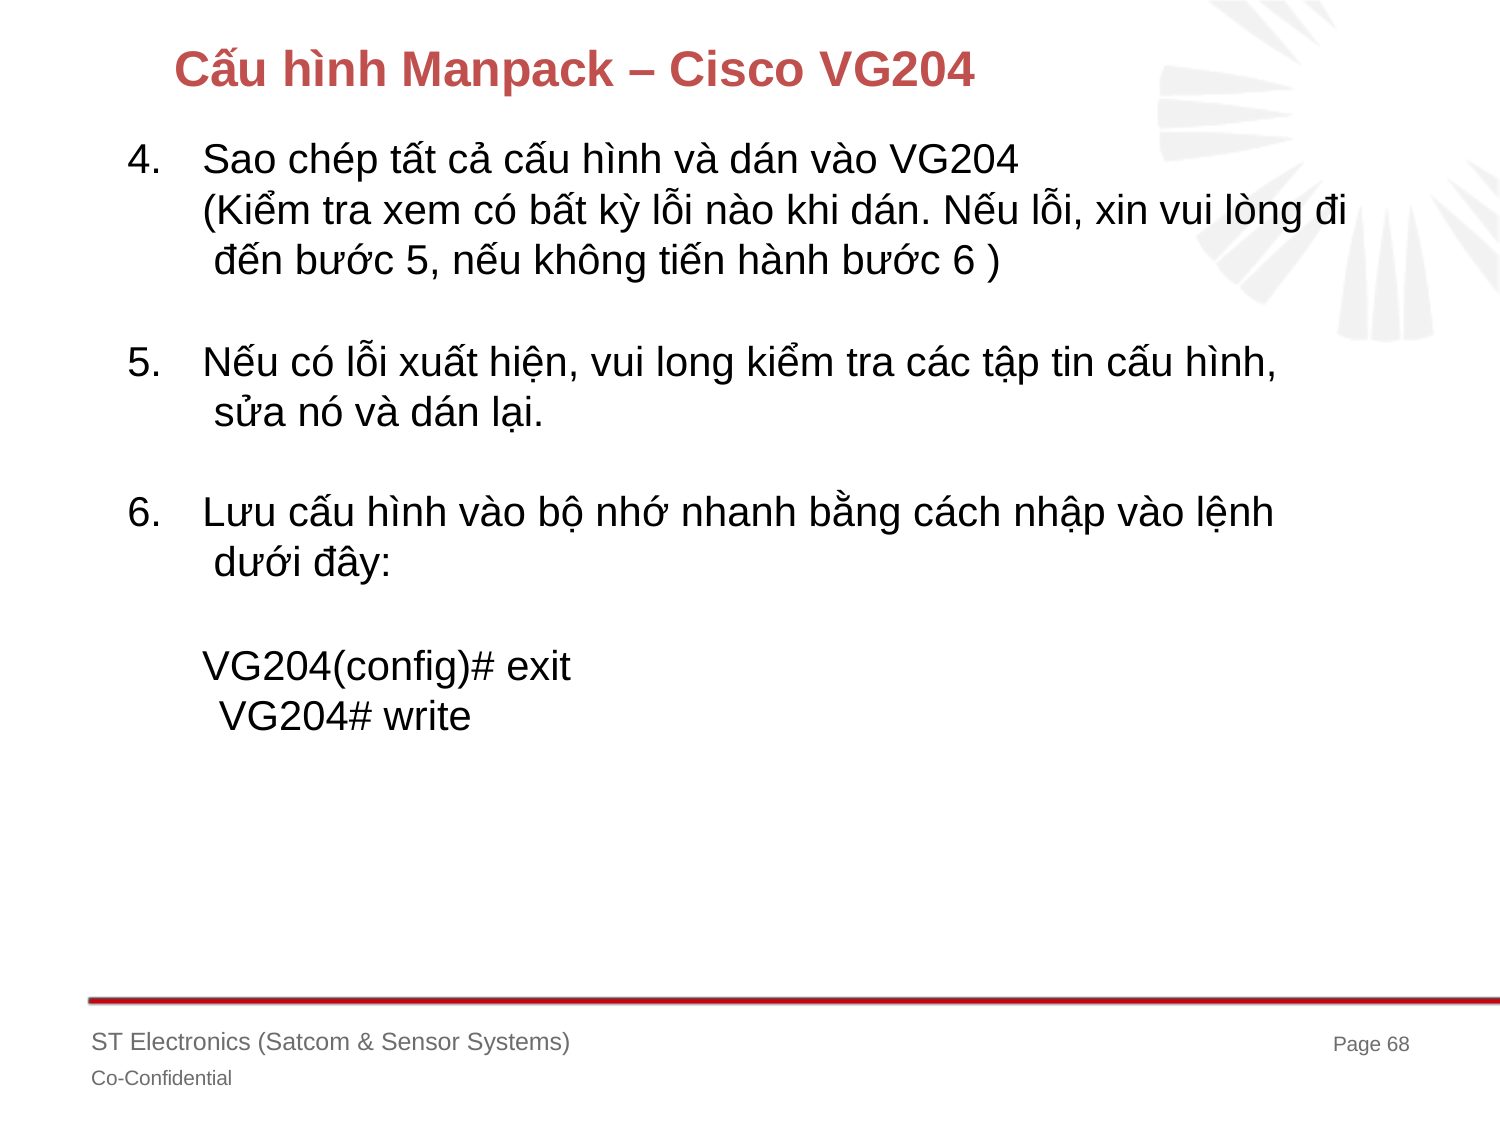

# Cấu hình Manpack – Cisco VG204
Sao chép tất cả cấu hình và dán vào VG204
(Kiểm tra xem có bất kỳ lỗi nào khi dán. Nếu lỗi, xin vui lòng đi  đến bước 5, nếu không tiến hành bước 6 )

Nếu có lỗi xuất hiện, vui long kiểm tra các tập tin cấu hình,  sửa nó và dán lại.

Lưu cấu hình vào bộ nhớ nhanh bằng cách nhập vào lệnh  dưới đây:

VG204(config)# exit  VG204# write
ST Electronics (Satcom & Sensor Systems)
Co-Confidential
Page 68